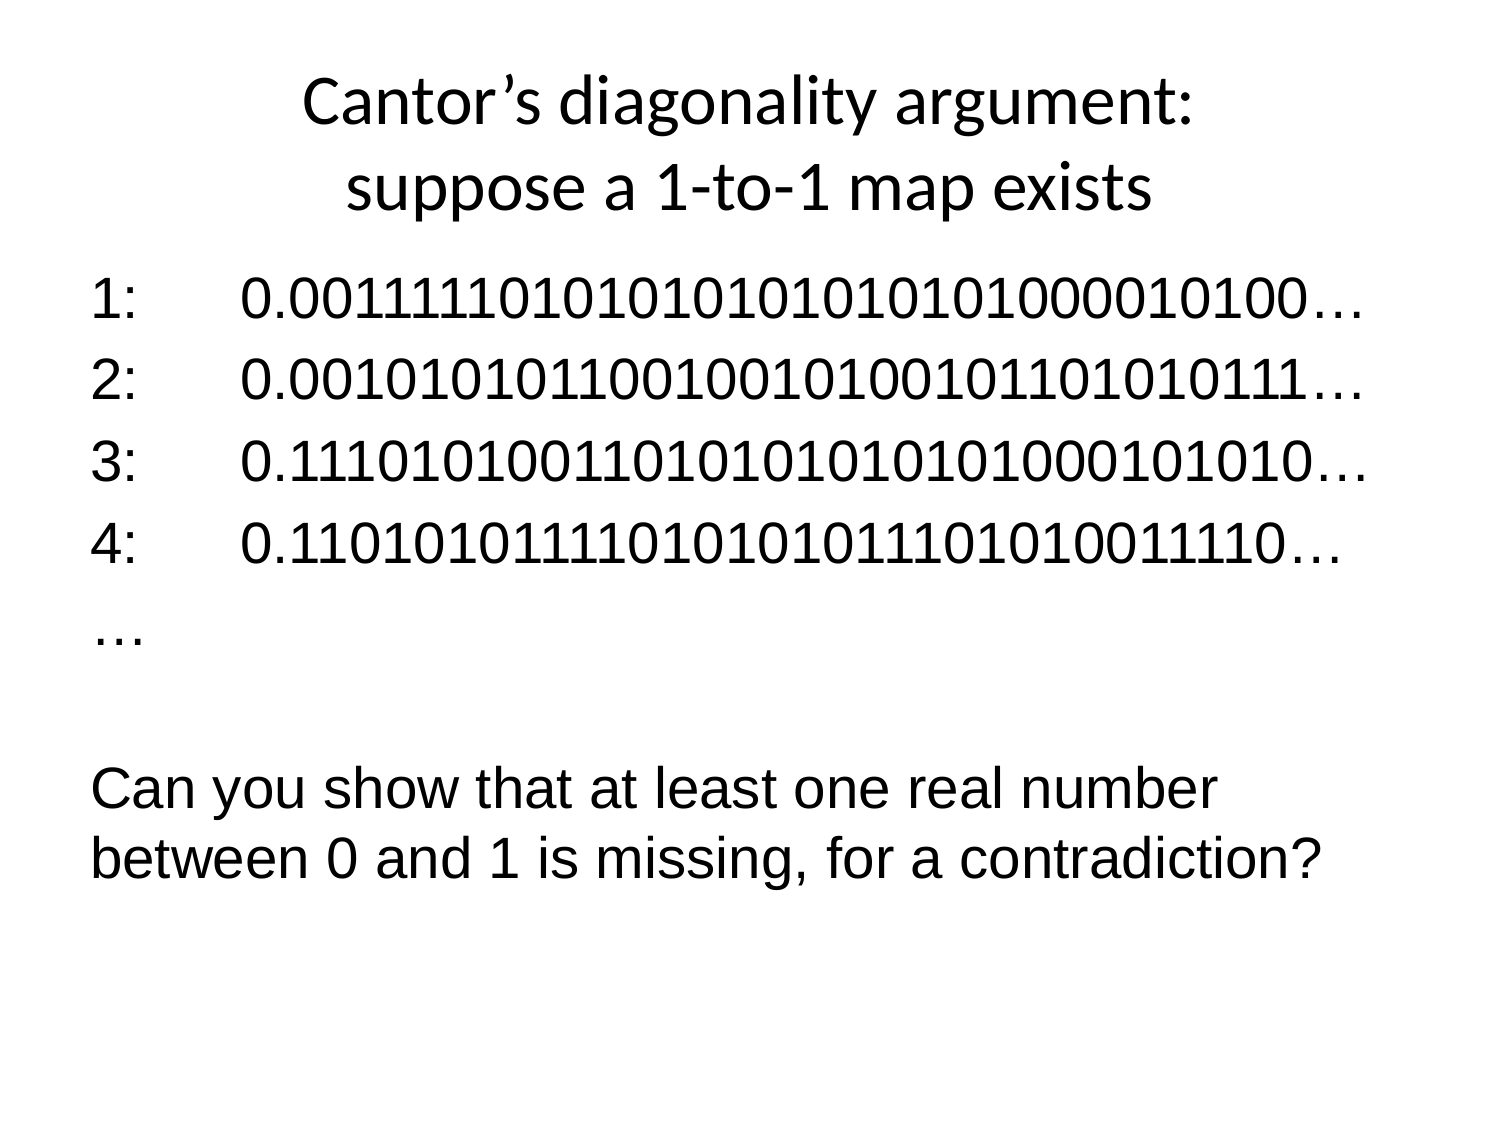

# Cantor’s diagonality argument: suppose a 1-to-1 map exists
1:	0.00111110101010101010101000010100…
2:	0.00101010110010010100101101010111…
3:	0.11101010011010101010101000101010…
4:	0.11010101111010101011101010011110…
…

Can you show that at least one real number between 0 and 1 is missing, for a contradiction?